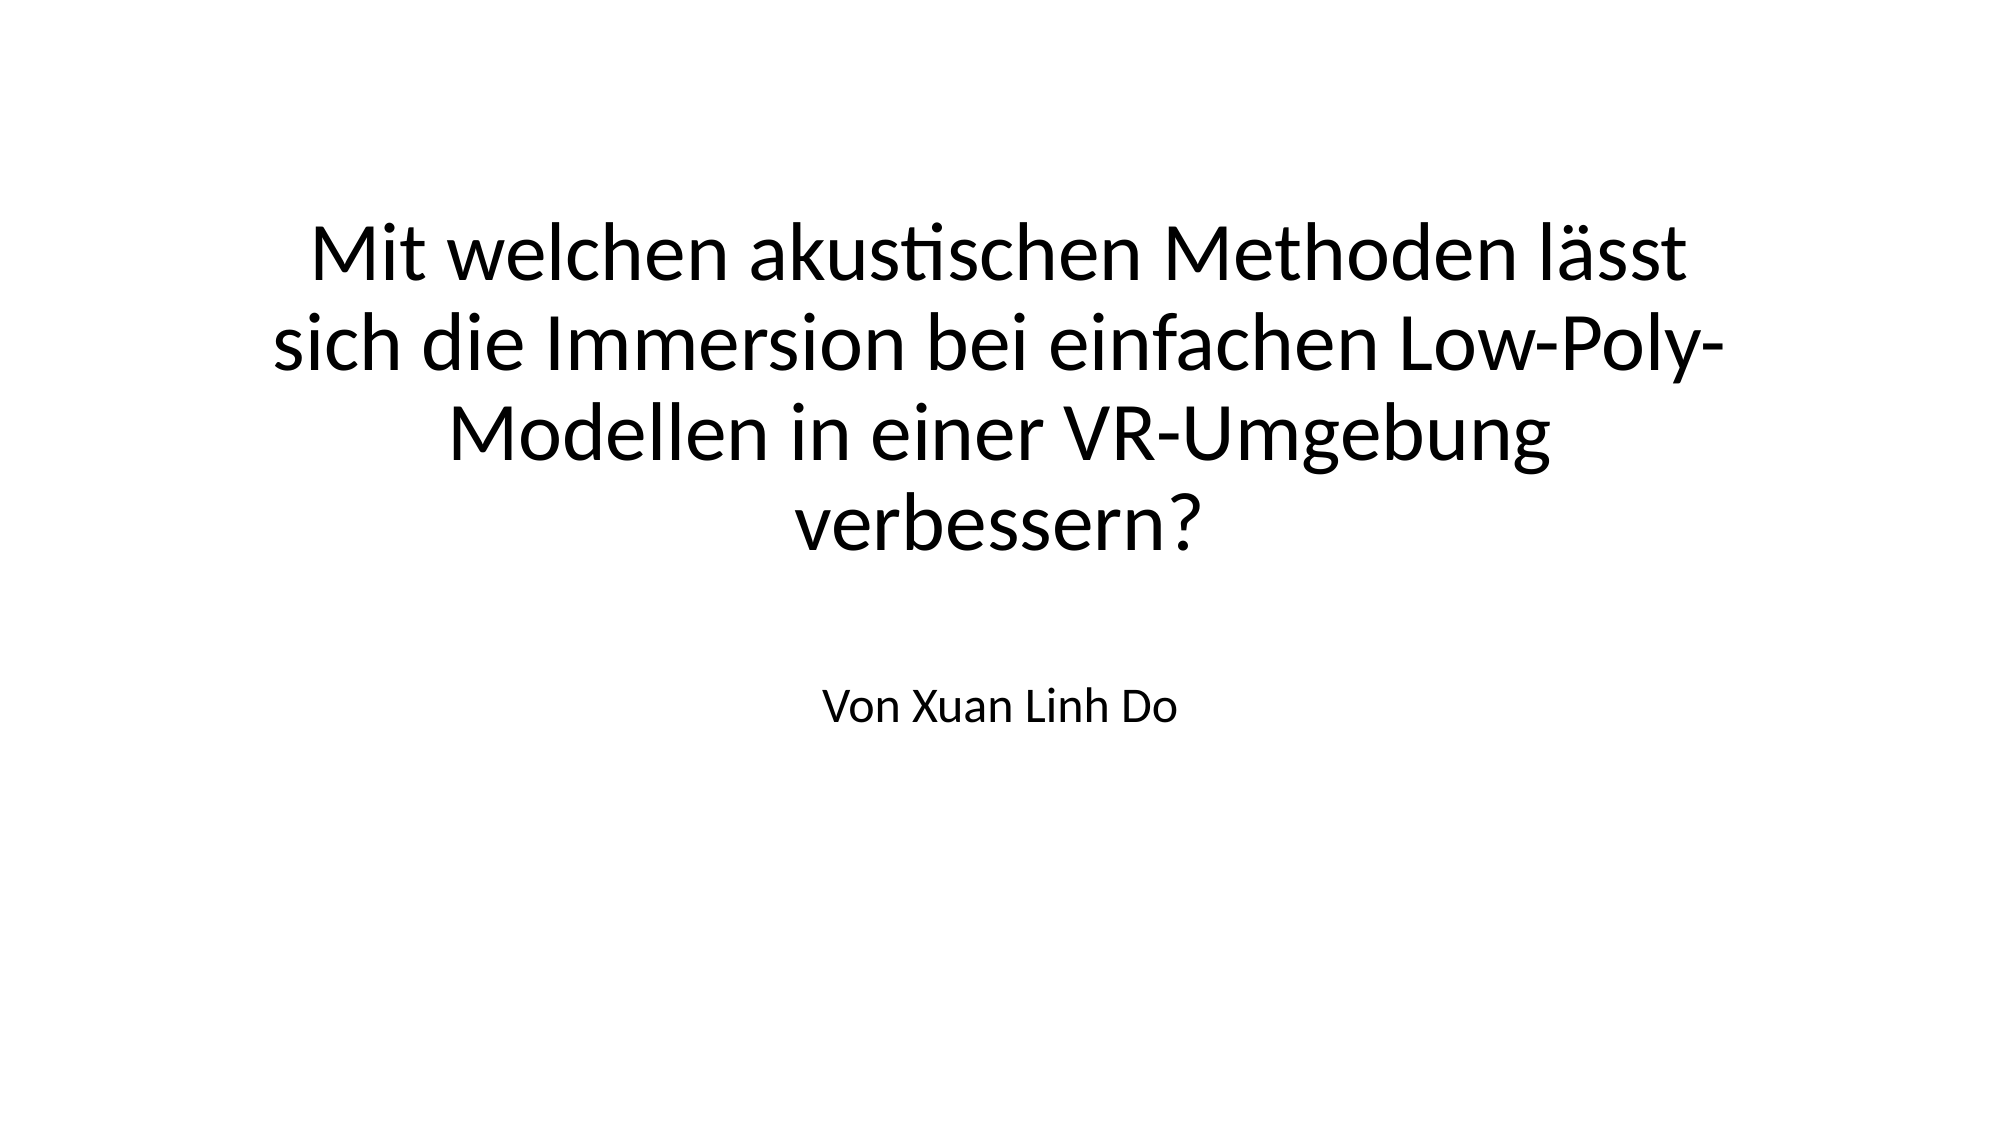

# Mit welchen akustischen Methoden lässt sich die Immersion bei einfachen Low-Poly-Modellen in einer VR-Umgebung verbessern?

Von Xuan Linh Do